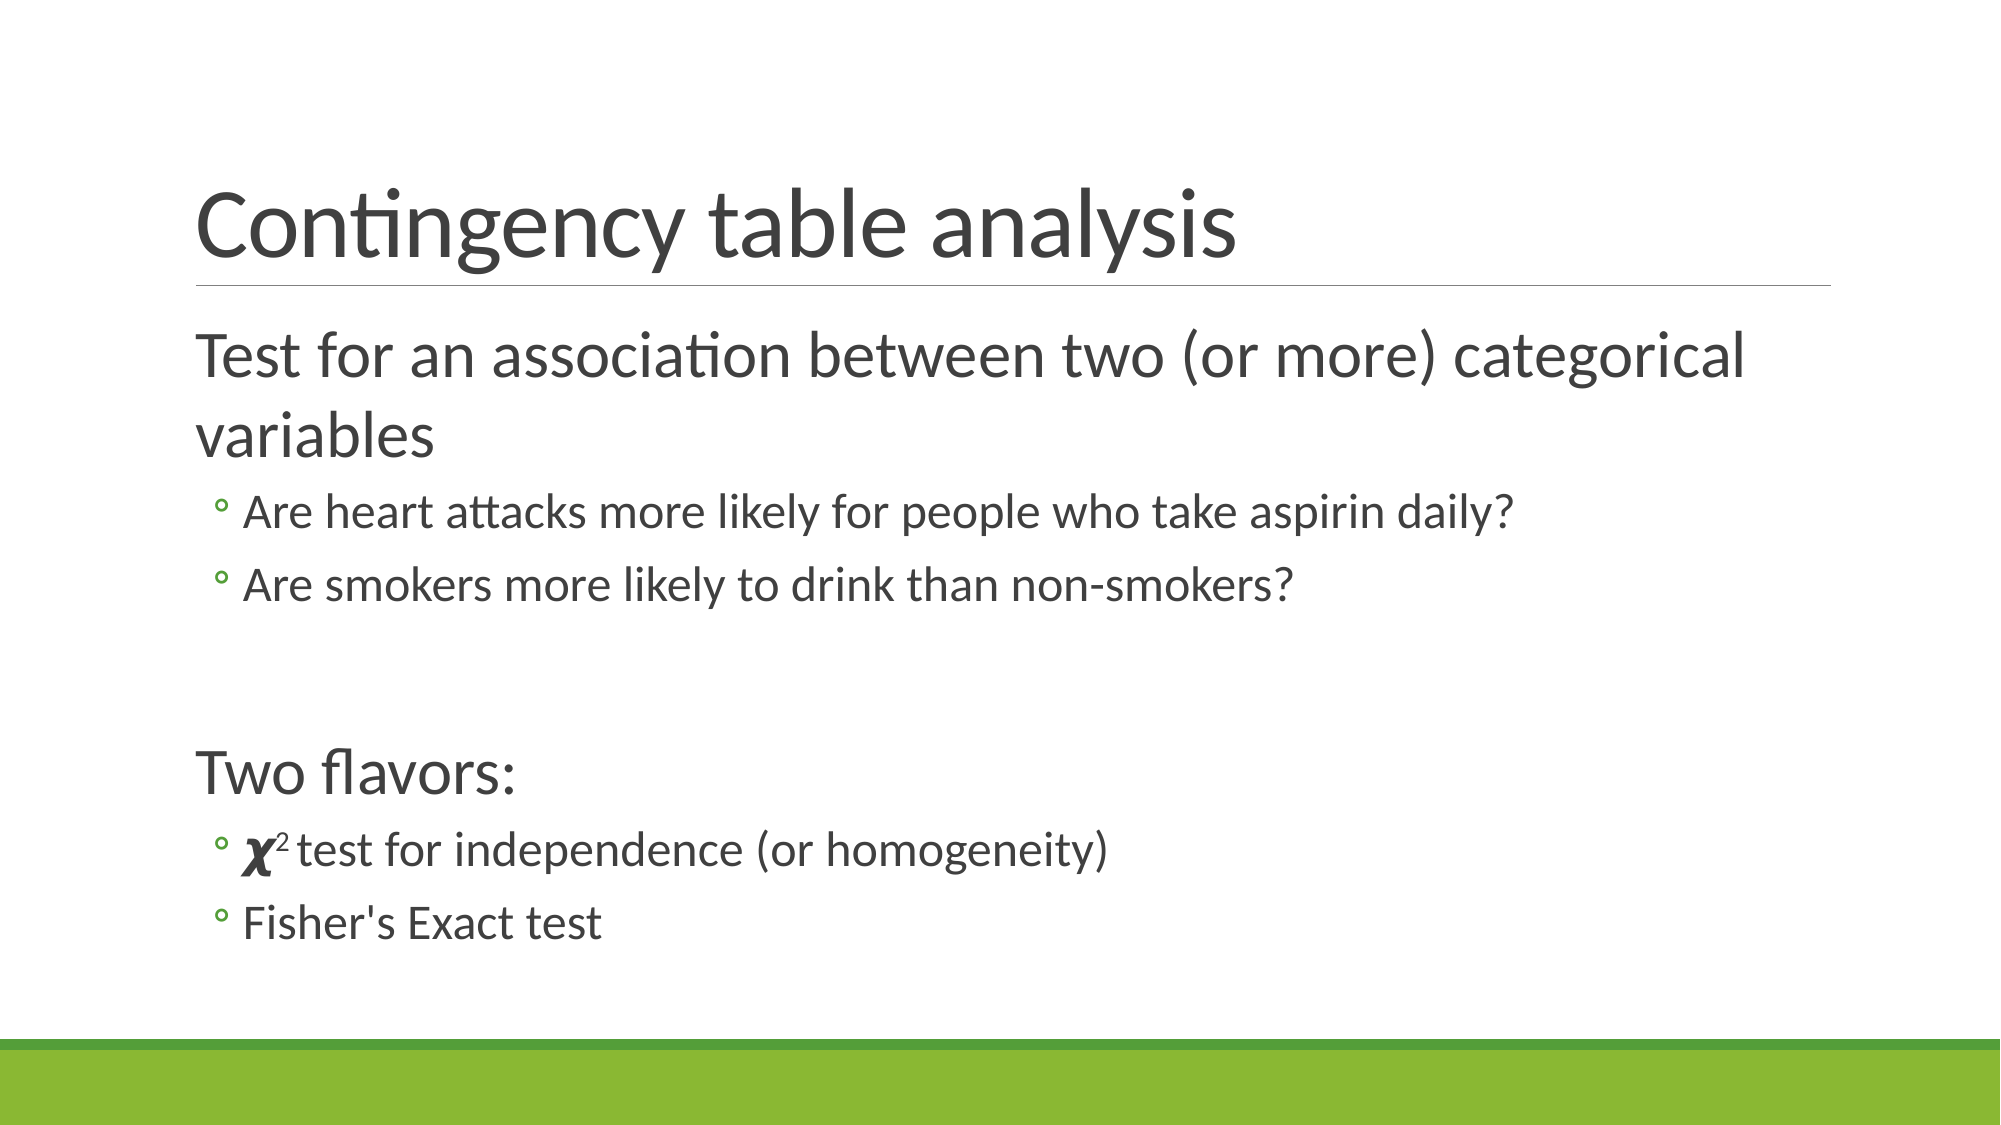

# Contingency table analysis
Test for an association between two (or more) categorical variables
Are heart attacks more likely for people who take aspirin daily?
Are smokers more likely to drink than non-smokers?

Two flavors:
𝟀2 test for independence (or homogeneity)
Fisher's Exact test